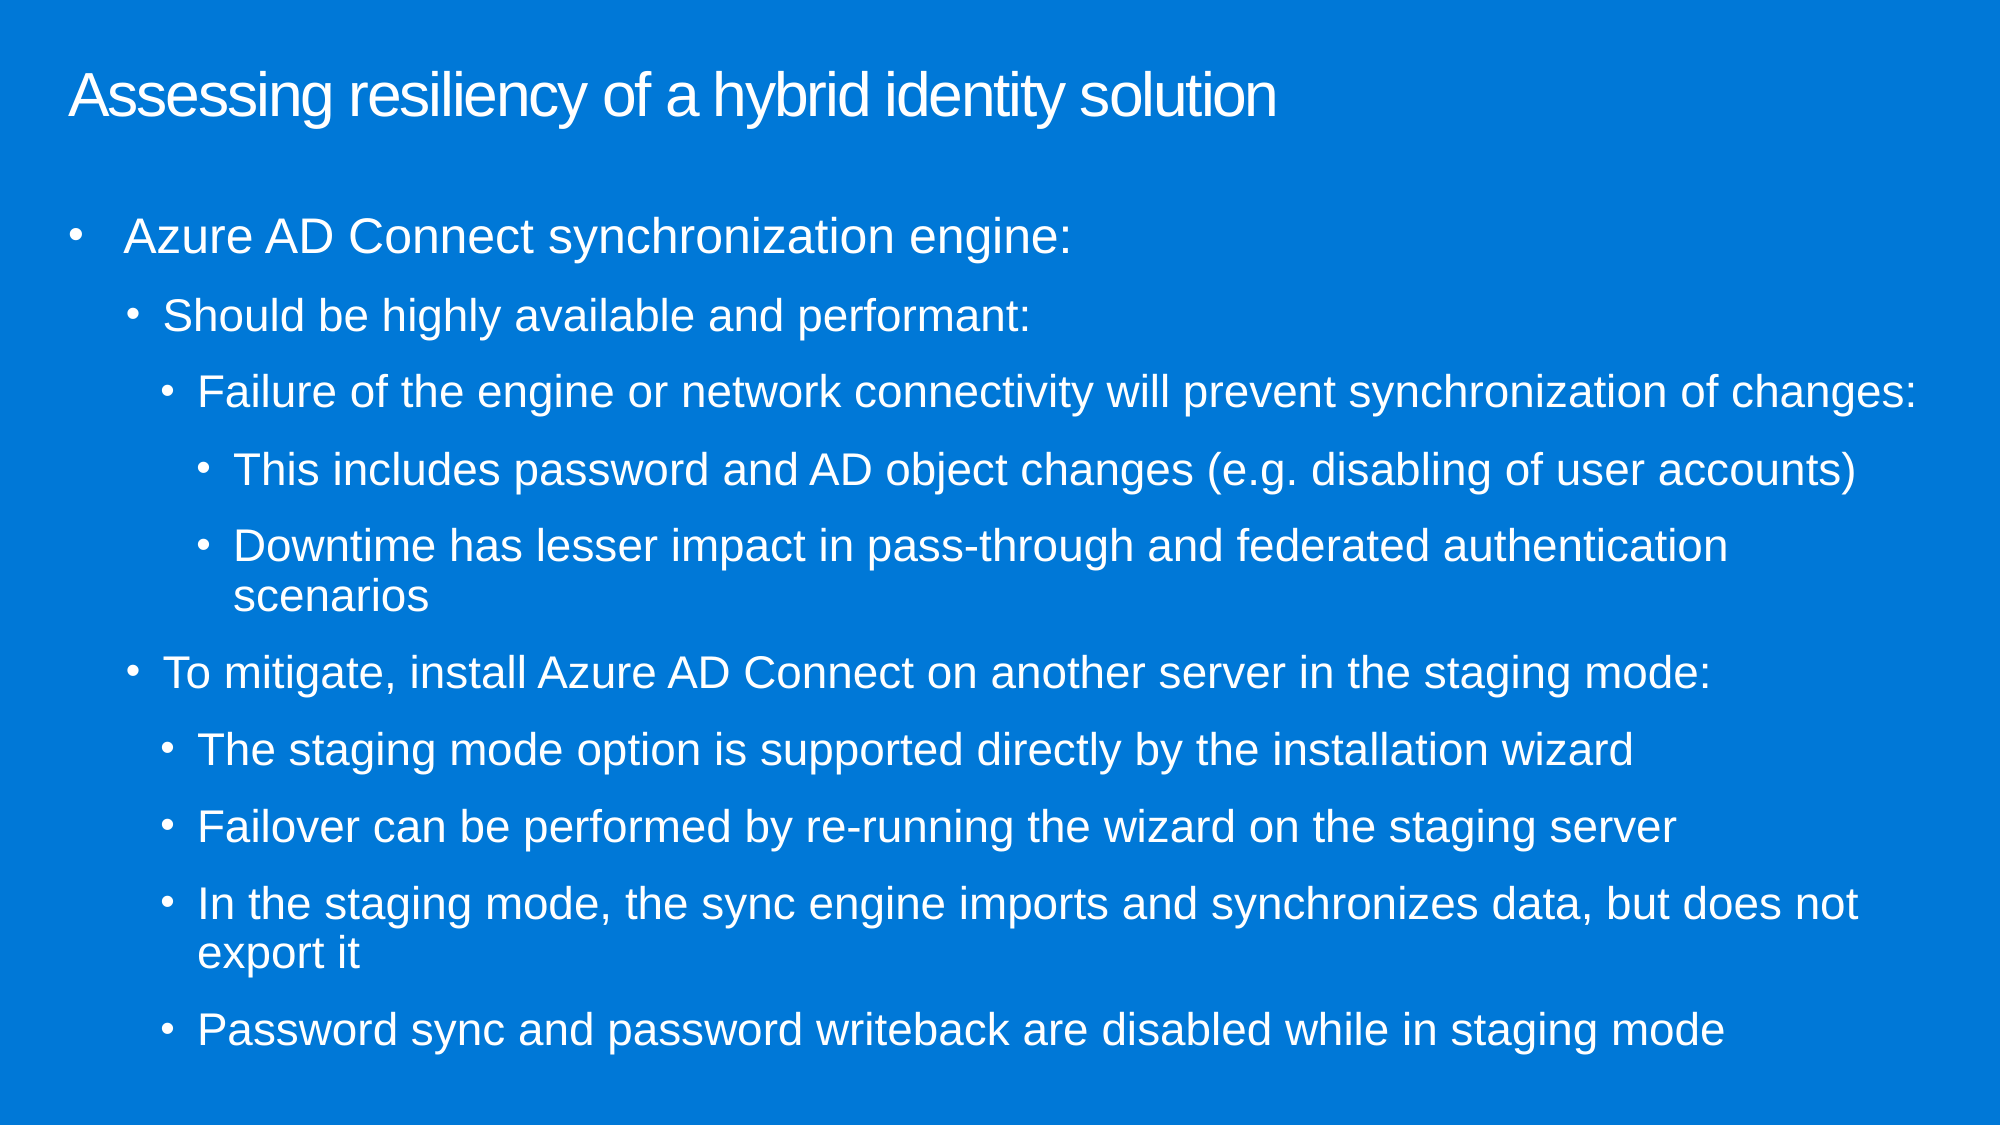

# Assessing resiliency of a hybrid identity solution
Azure AD Connect synchronization engine:
Should be highly available and performant:
Failure of the engine or network connectivity will prevent synchronization of changes:
This includes password and AD object changes (e.g. disabling of user accounts)
Downtime has lesser impact in pass-through and federated authentication scenarios
To mitigate, install Azure AD Connect on another server in the staging mode:
The staging mode option is supported directly by the installation wizard
Failover can be performed by re-running the wizard on the staging server
In the staging mode, the sync engine imports and synchronizes data, but does not export it
Password sync and password writeback are disabled while in staging mode